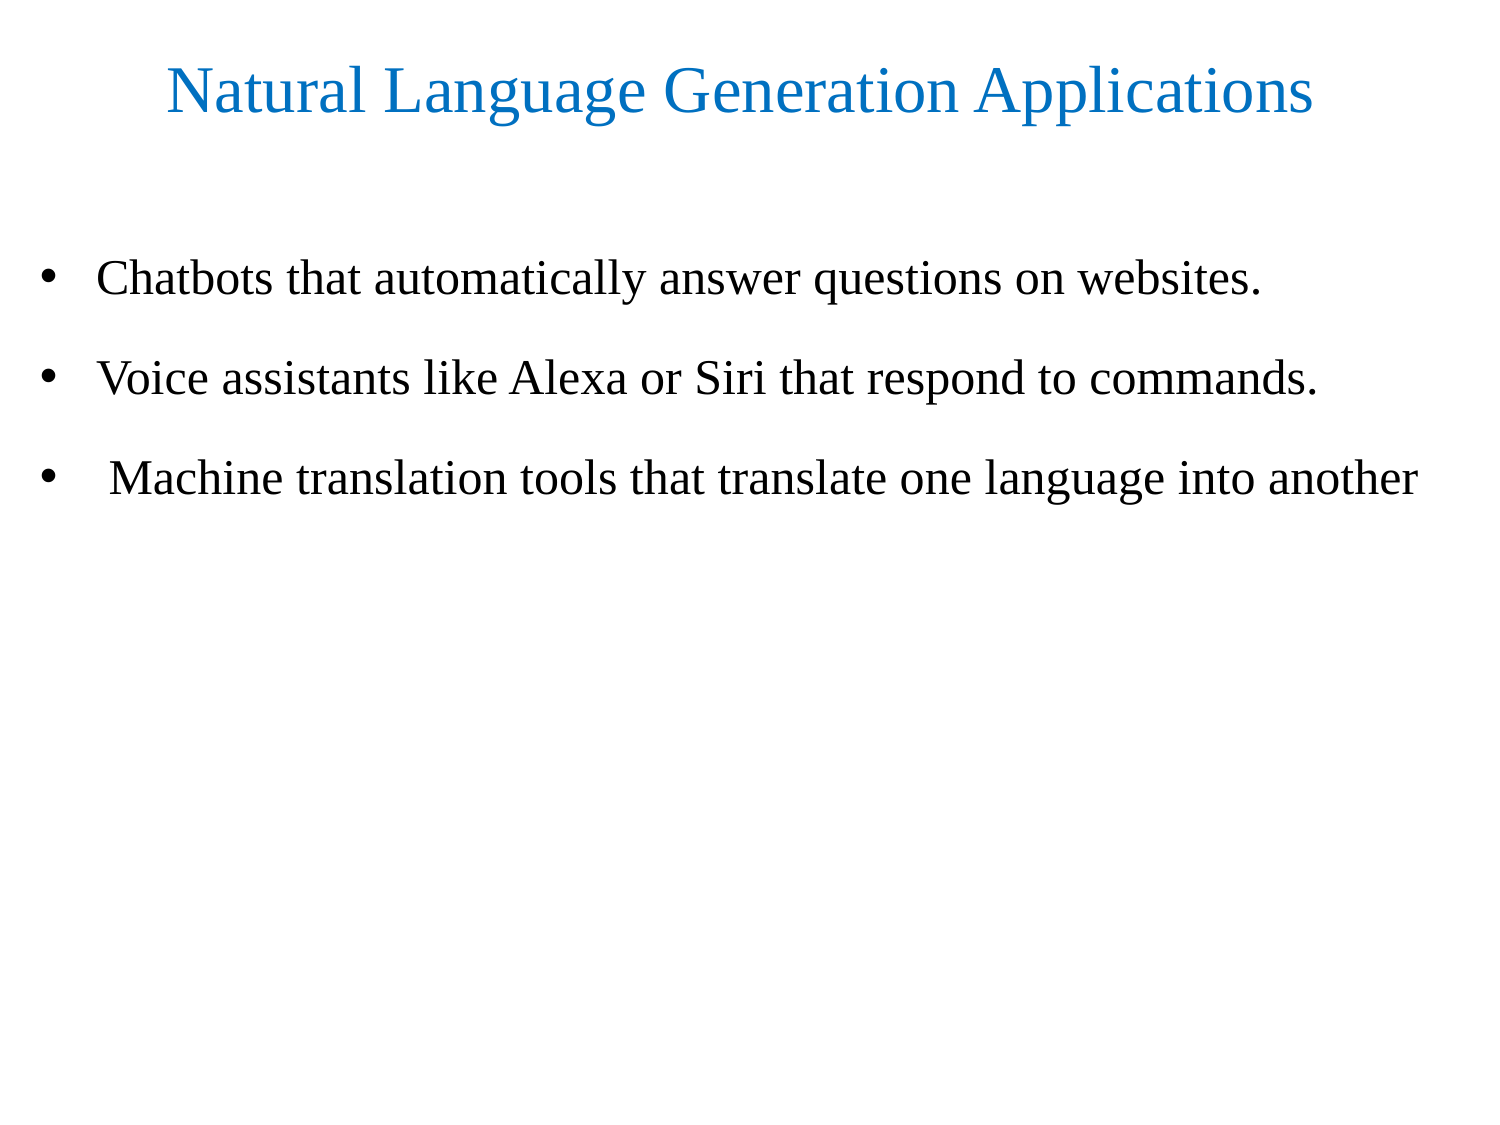

# Natural Language Generation Applications

Chatbots that automatically answer questions on websites.
Voice assistants like Alexa or Siri that respond to commands.
 Machine translation tools that translate one language into another